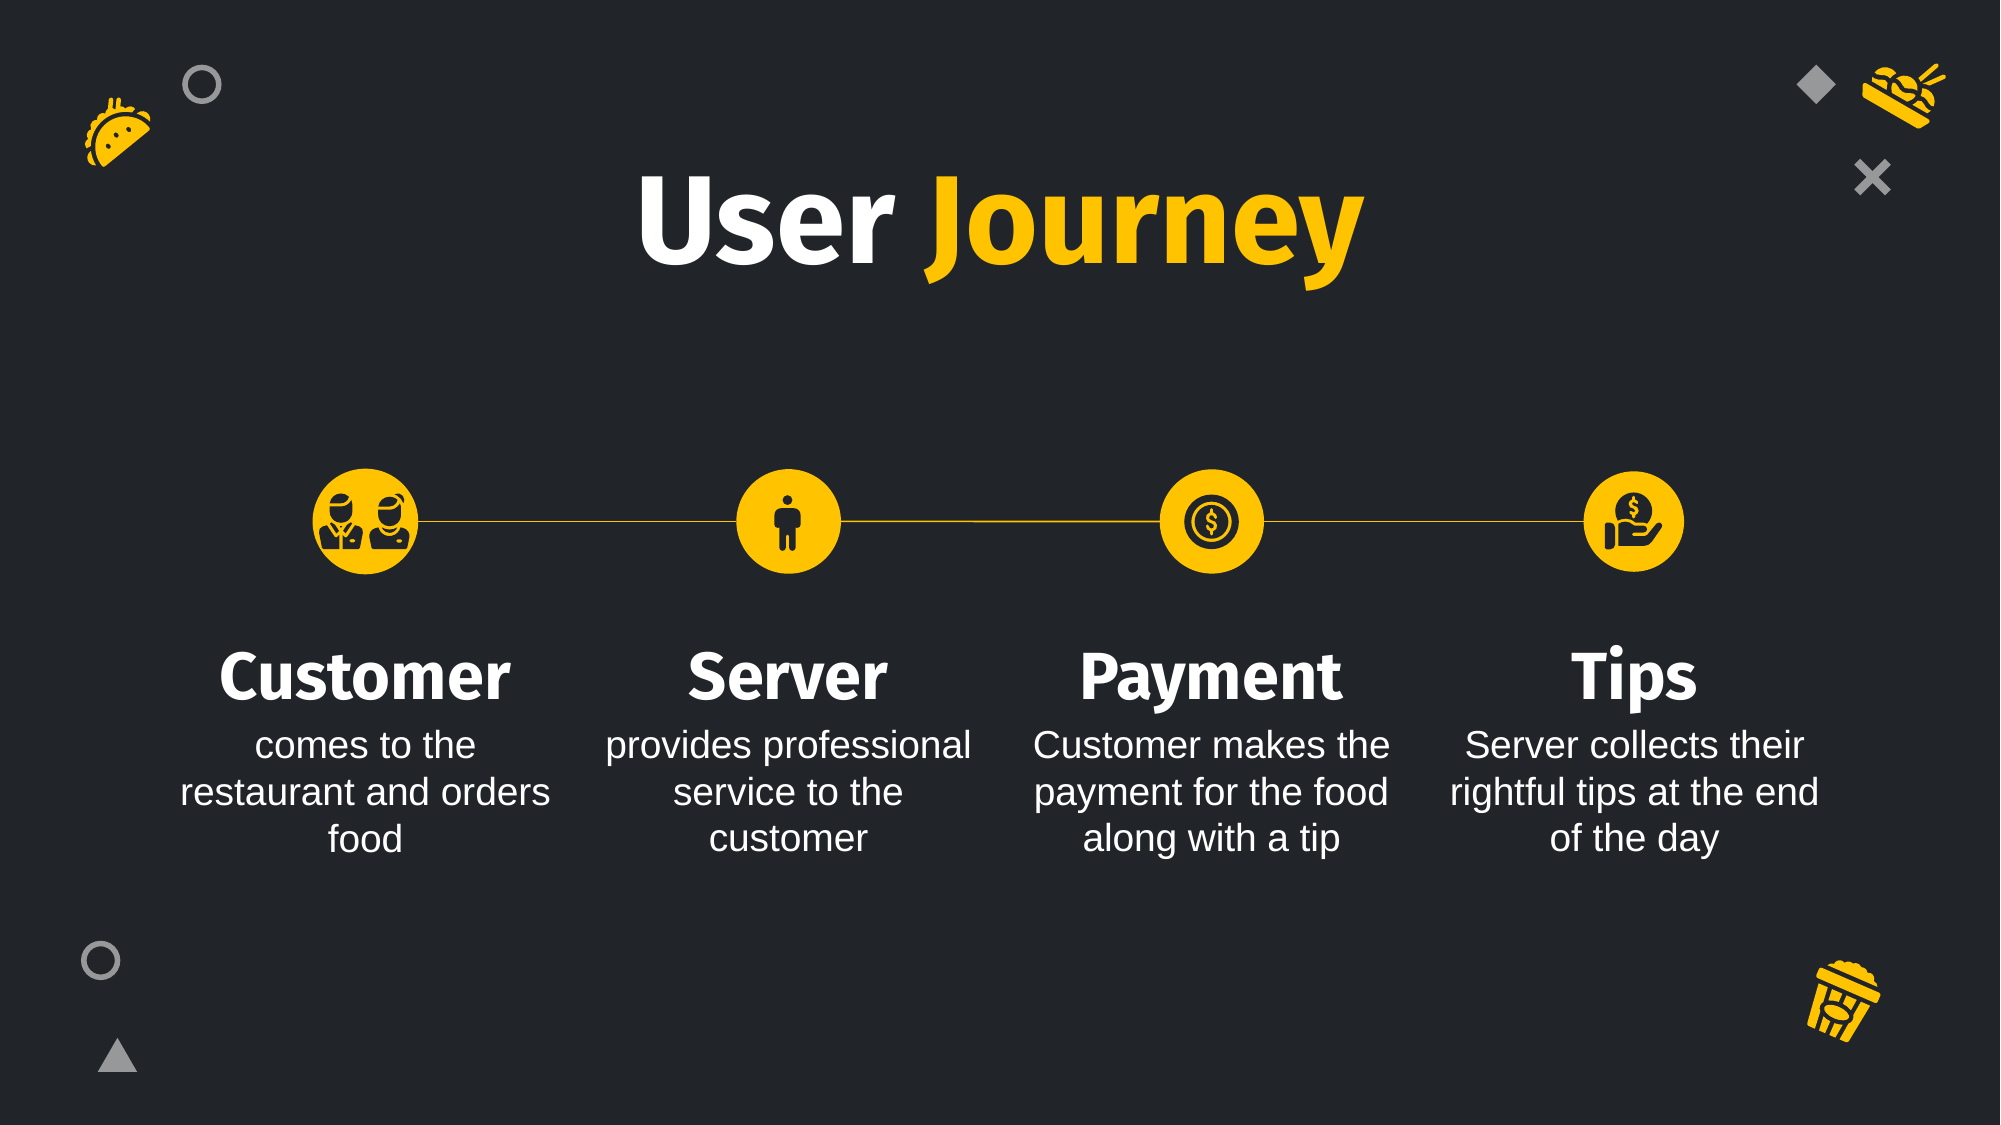

# User Journey

Customer
Server
Payment
Tips
comes to the restaurant and orders food
provides professional service to the customer
Customer makes the payment for the food along with a tip
Server collects their rightful tips at the end of the day